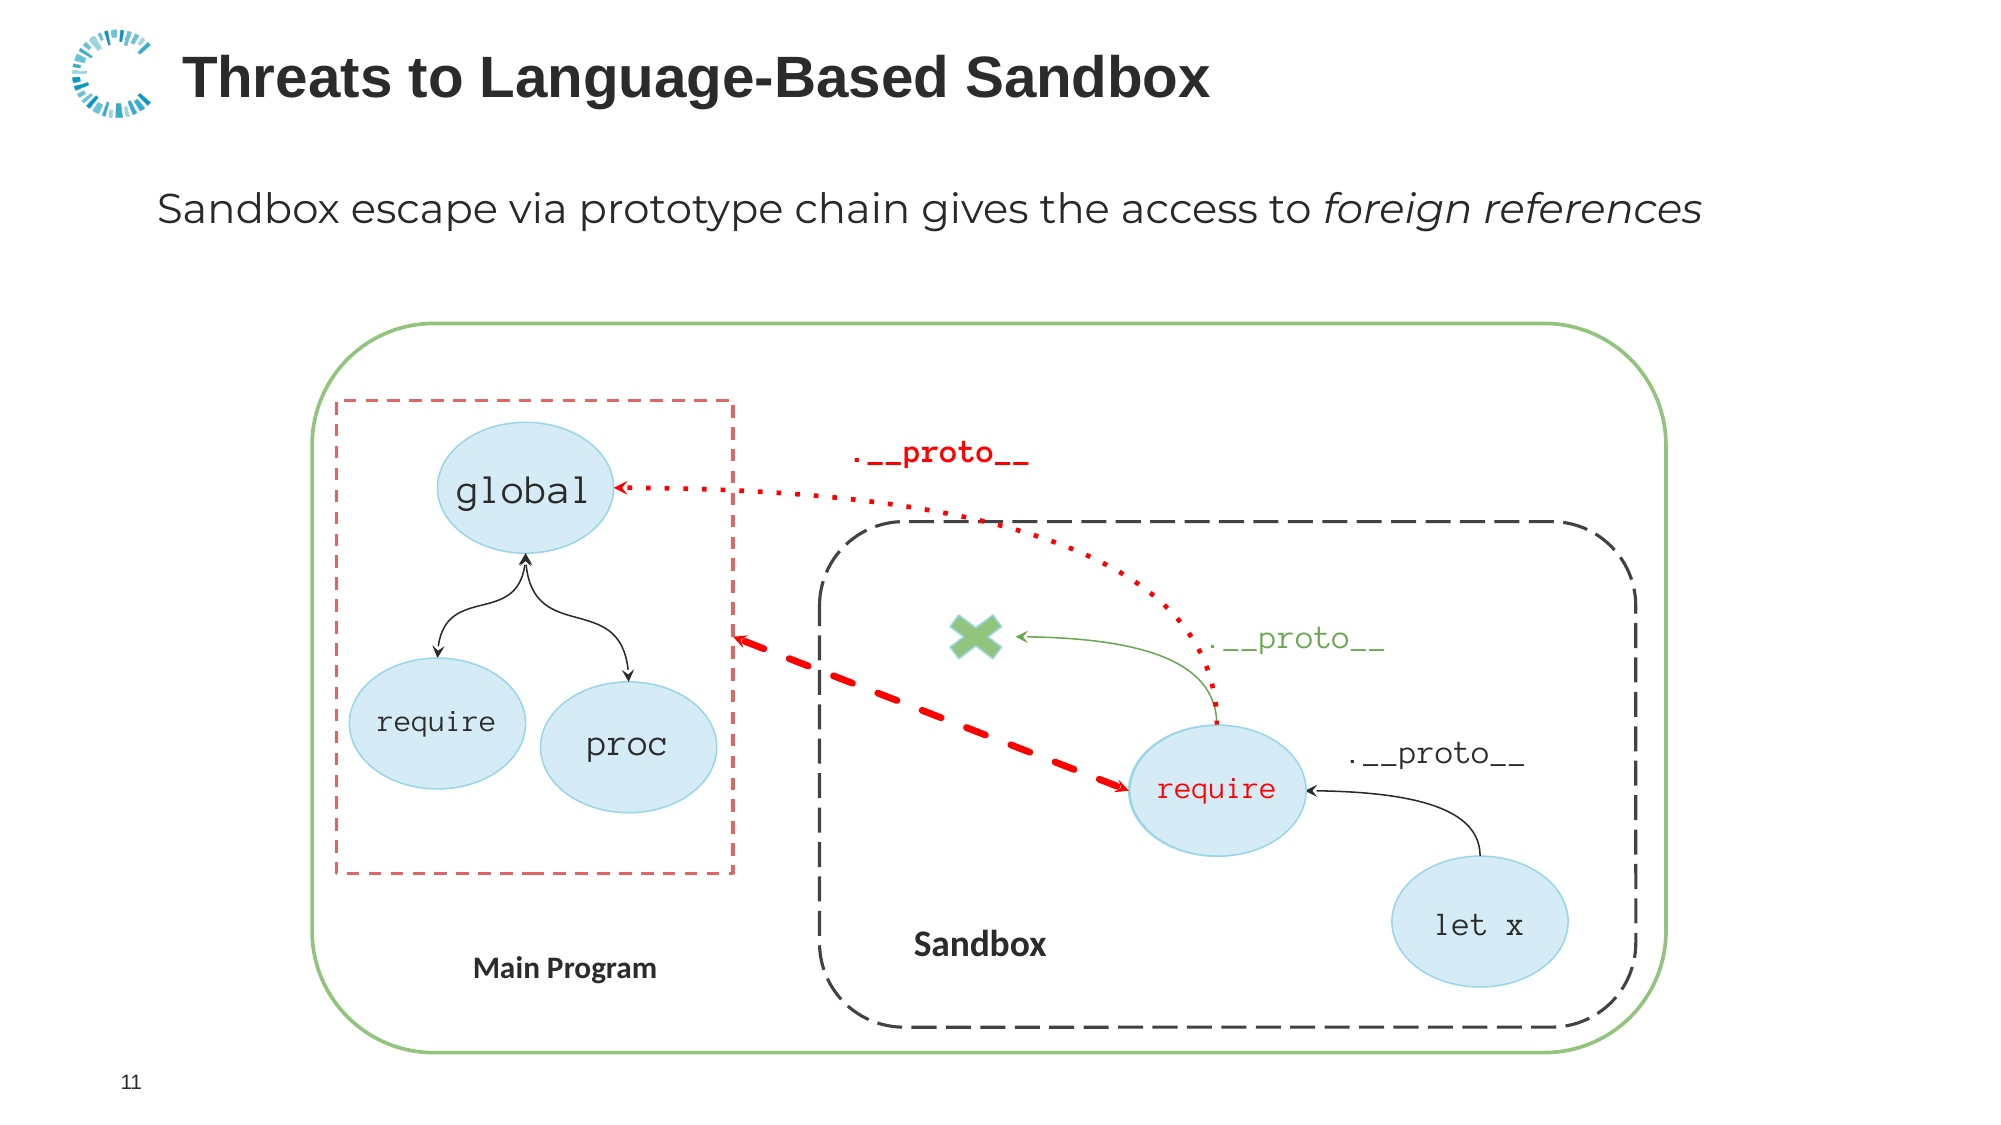

# Threats to Language-Based Sandbox
Sandbox escape via prototype chain gives the access to foreign references

.__proto__
global

.__proto__

require
proc

.__proto__

require

let x
Sandbox
Main Program
11